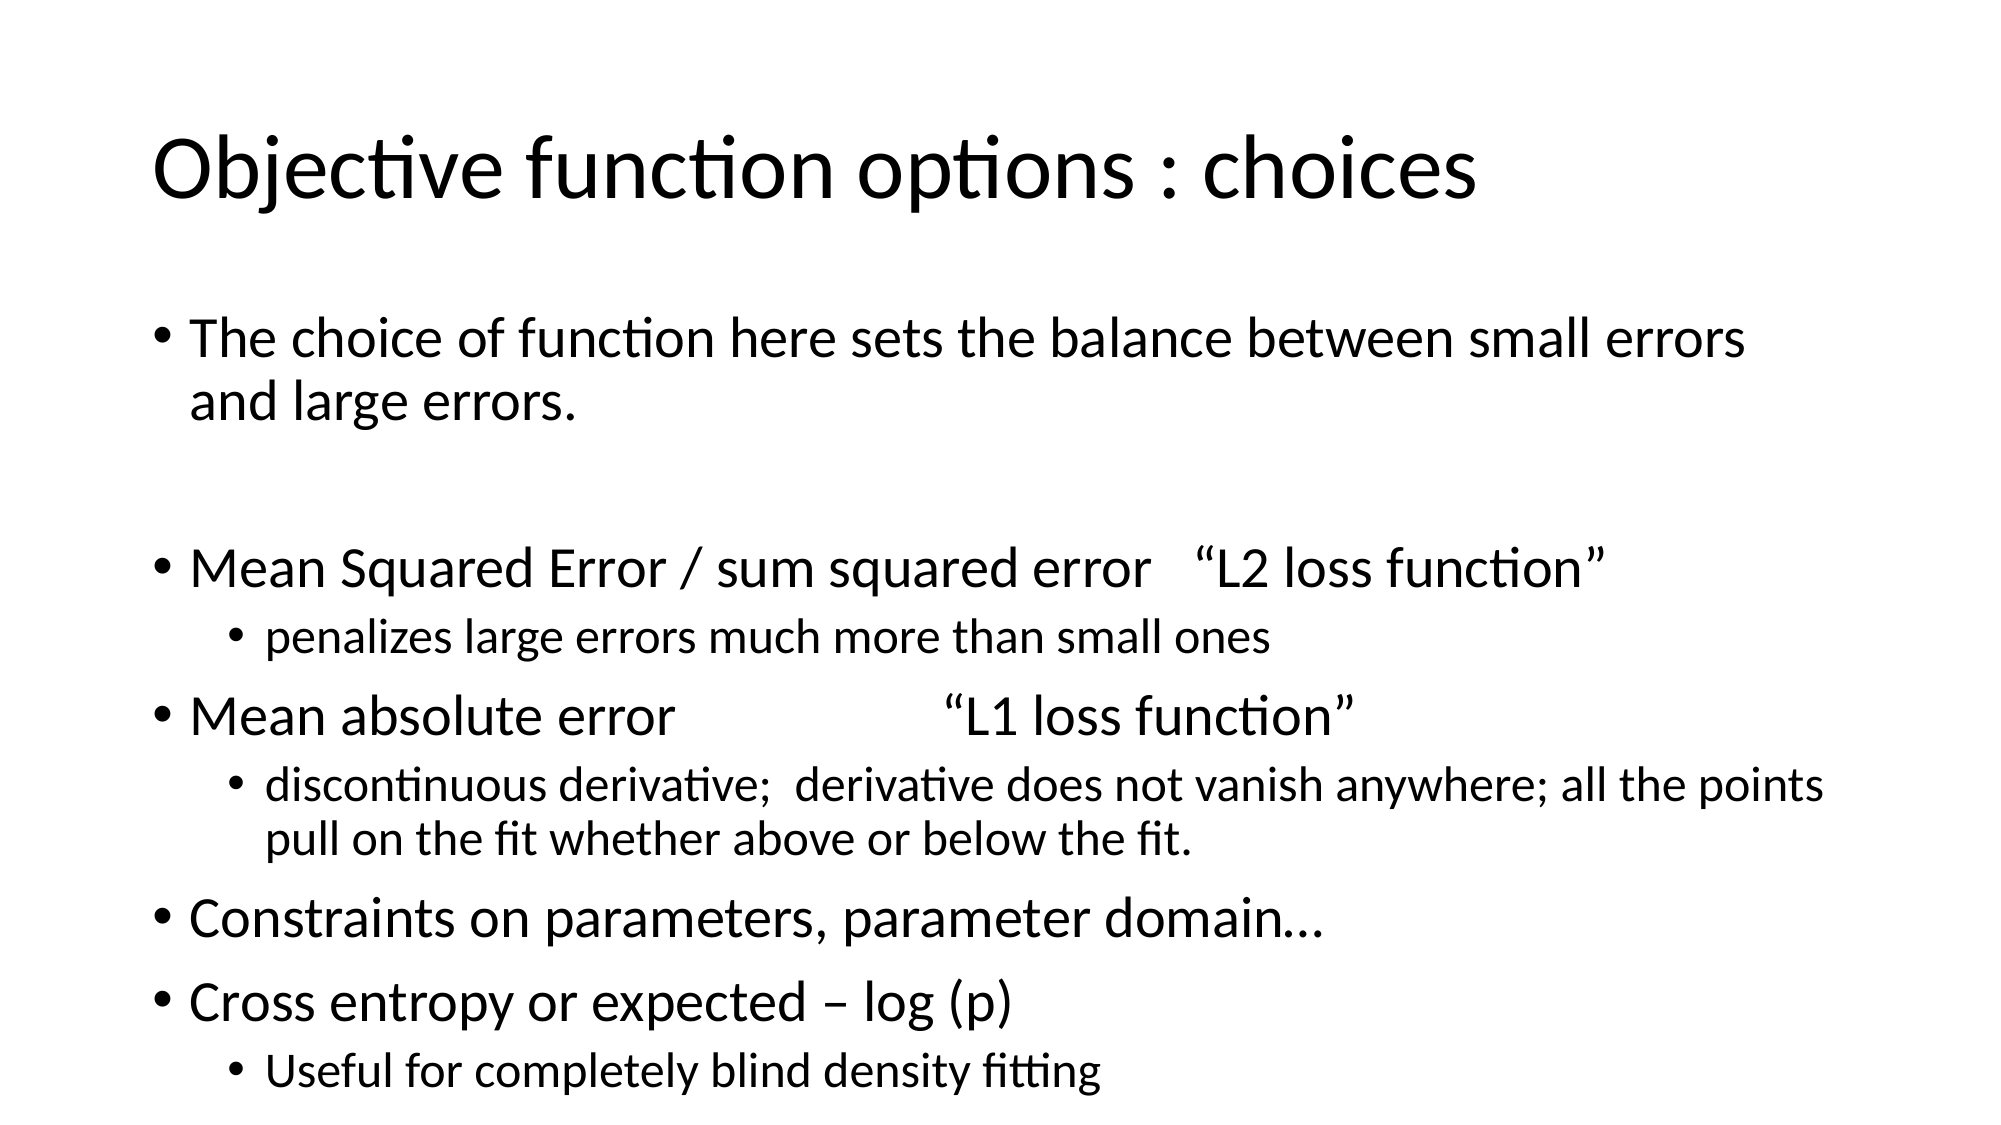

# Objective function options : choices
The choice of function here sets the balance between small errors and large errors.

Mean Squared Error / sum squared error   “L2 loss function”
penalizes large errors much more than small ones
Mean absolute error                    “L1 loss function”
discontinuous derivative;  derivative does not vanish anywhere; all the points pull on the fit whether above or below the fit.
Constraints on parameters, parameter domain…
Cross entropy or expected – log (p)
Useful for completely blind density fitting